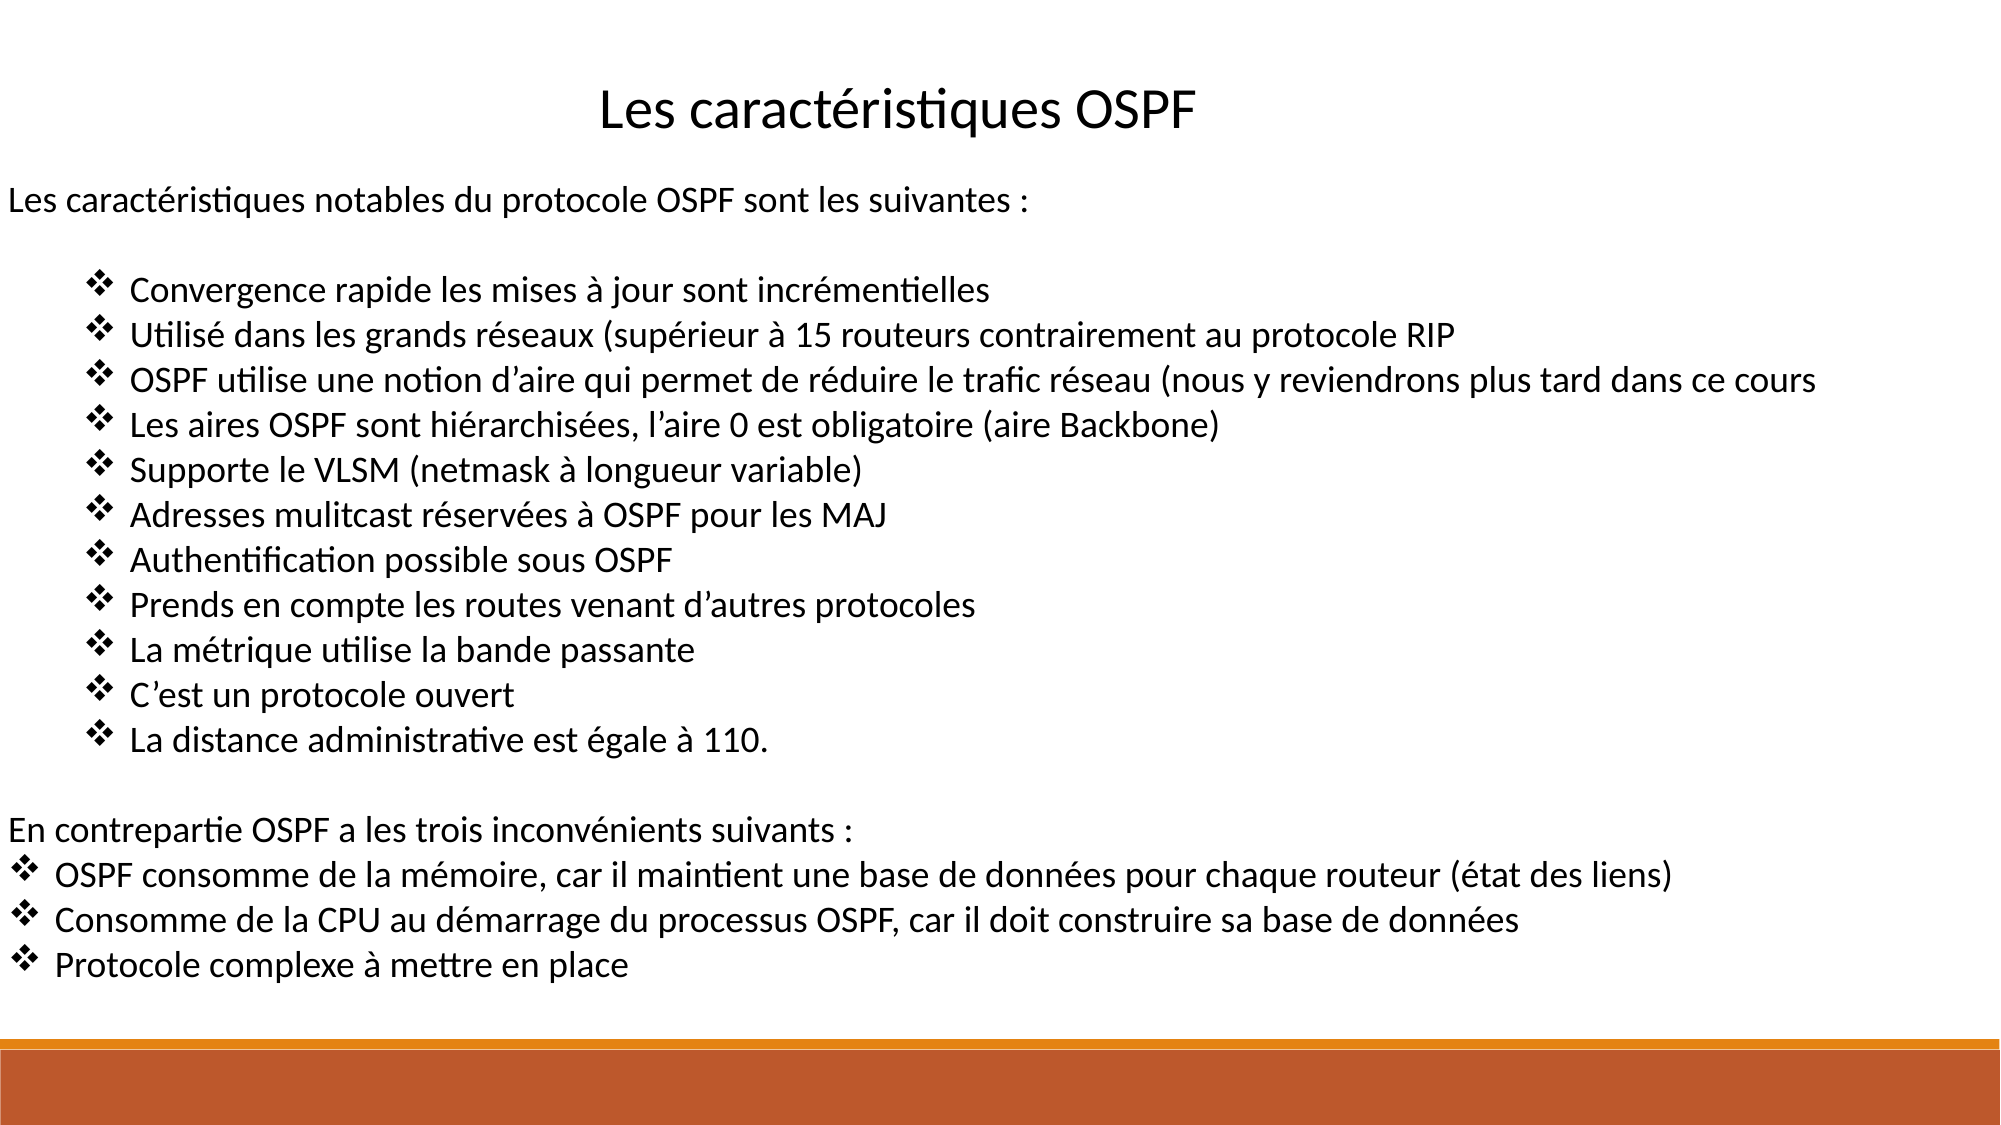

Les caractéristiques OSPF
Les caractéristiques notables du protocole OSPF sont les suivantes :

Convergence rapide les mises à jour sont incrémentielles
Utilisé dans les grands réseaux (supérieur à 15 routeurs contrairement au protocole RIP
OSPF utilise une notion d’aire qui permet de réduire le trafic réseau (nous y reviendrons plus tard dans ce cours
Les aires OSPF sont hiérarchisées, l’aire 0 est obligatoire (aire Backbone)
Supporte le VLSM (netmask à longueur variable)
Adresses mulitcast réservées à OSPF pour les MAJ
Authentification possible sous OSPF
Prends en compte les routes venant d’autres protocoles
La métrique utilise la bande passante
C’est un protocole ouvert
La distance administrative est égale à 110.

En contrepartie OSPF a les trois inconvénients suivants :
OSPF consomme de la mémoire, car il maintient une base de données pour chaque routeur (état des liens)
Consomme de la CPU au démarrage du processus OSPF, car il doit construire sa base de données
Protocole complexe à mettre en place